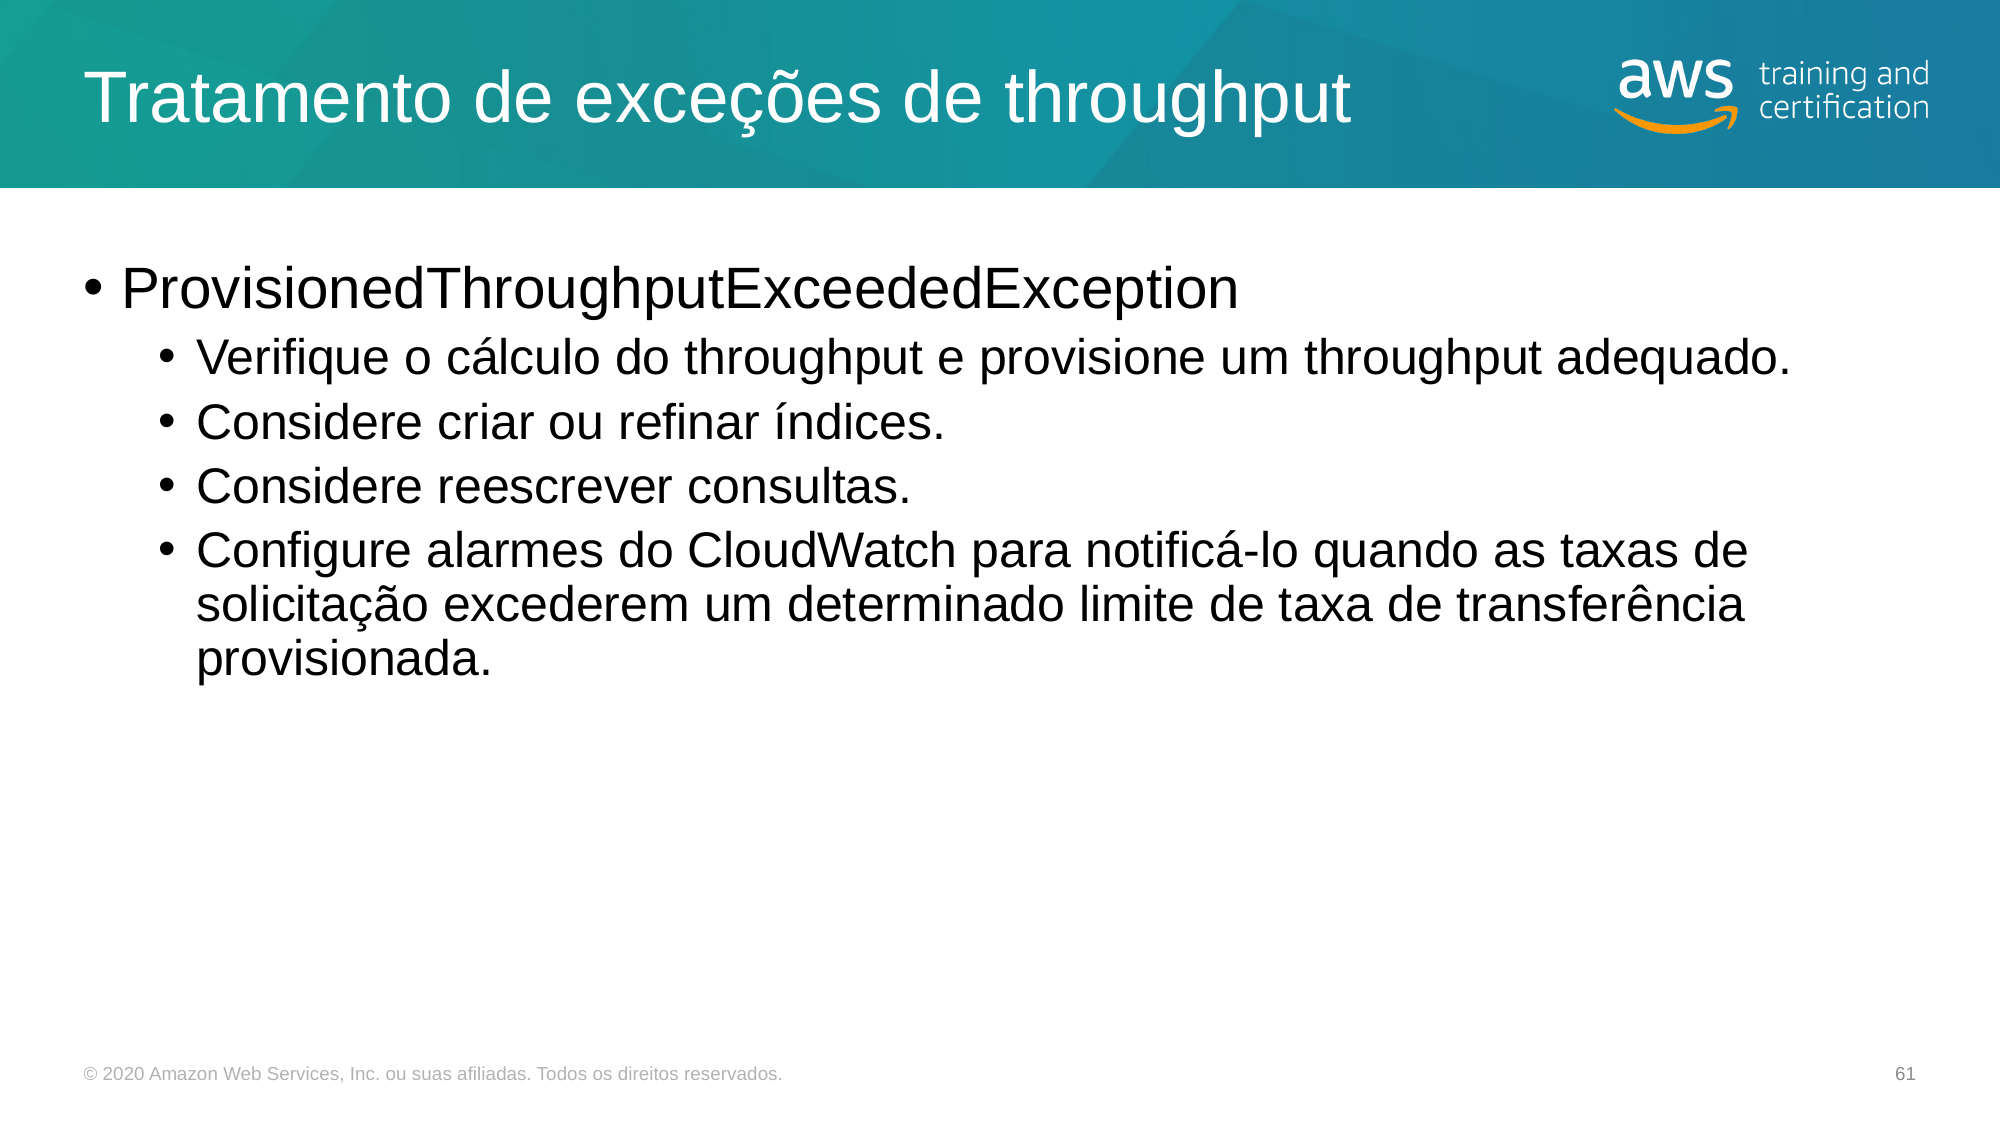

# Tratamento de exceções de throughput
ProvisionedThroughputExceededException
Verifique o cálculo do throughput e provisione um throughput adequado.
Considere criar ou refinar índices.
Considere reescrever consultas.
Configure alarmes do CloudWatch para notificá-lo quando as taxas de solicitação excederem um determinado limite de taxa de transferência provisionada.

© 2020 Amazon Web Services, Inc. ou suas afiliadas. Todos os direitos reservados.
61